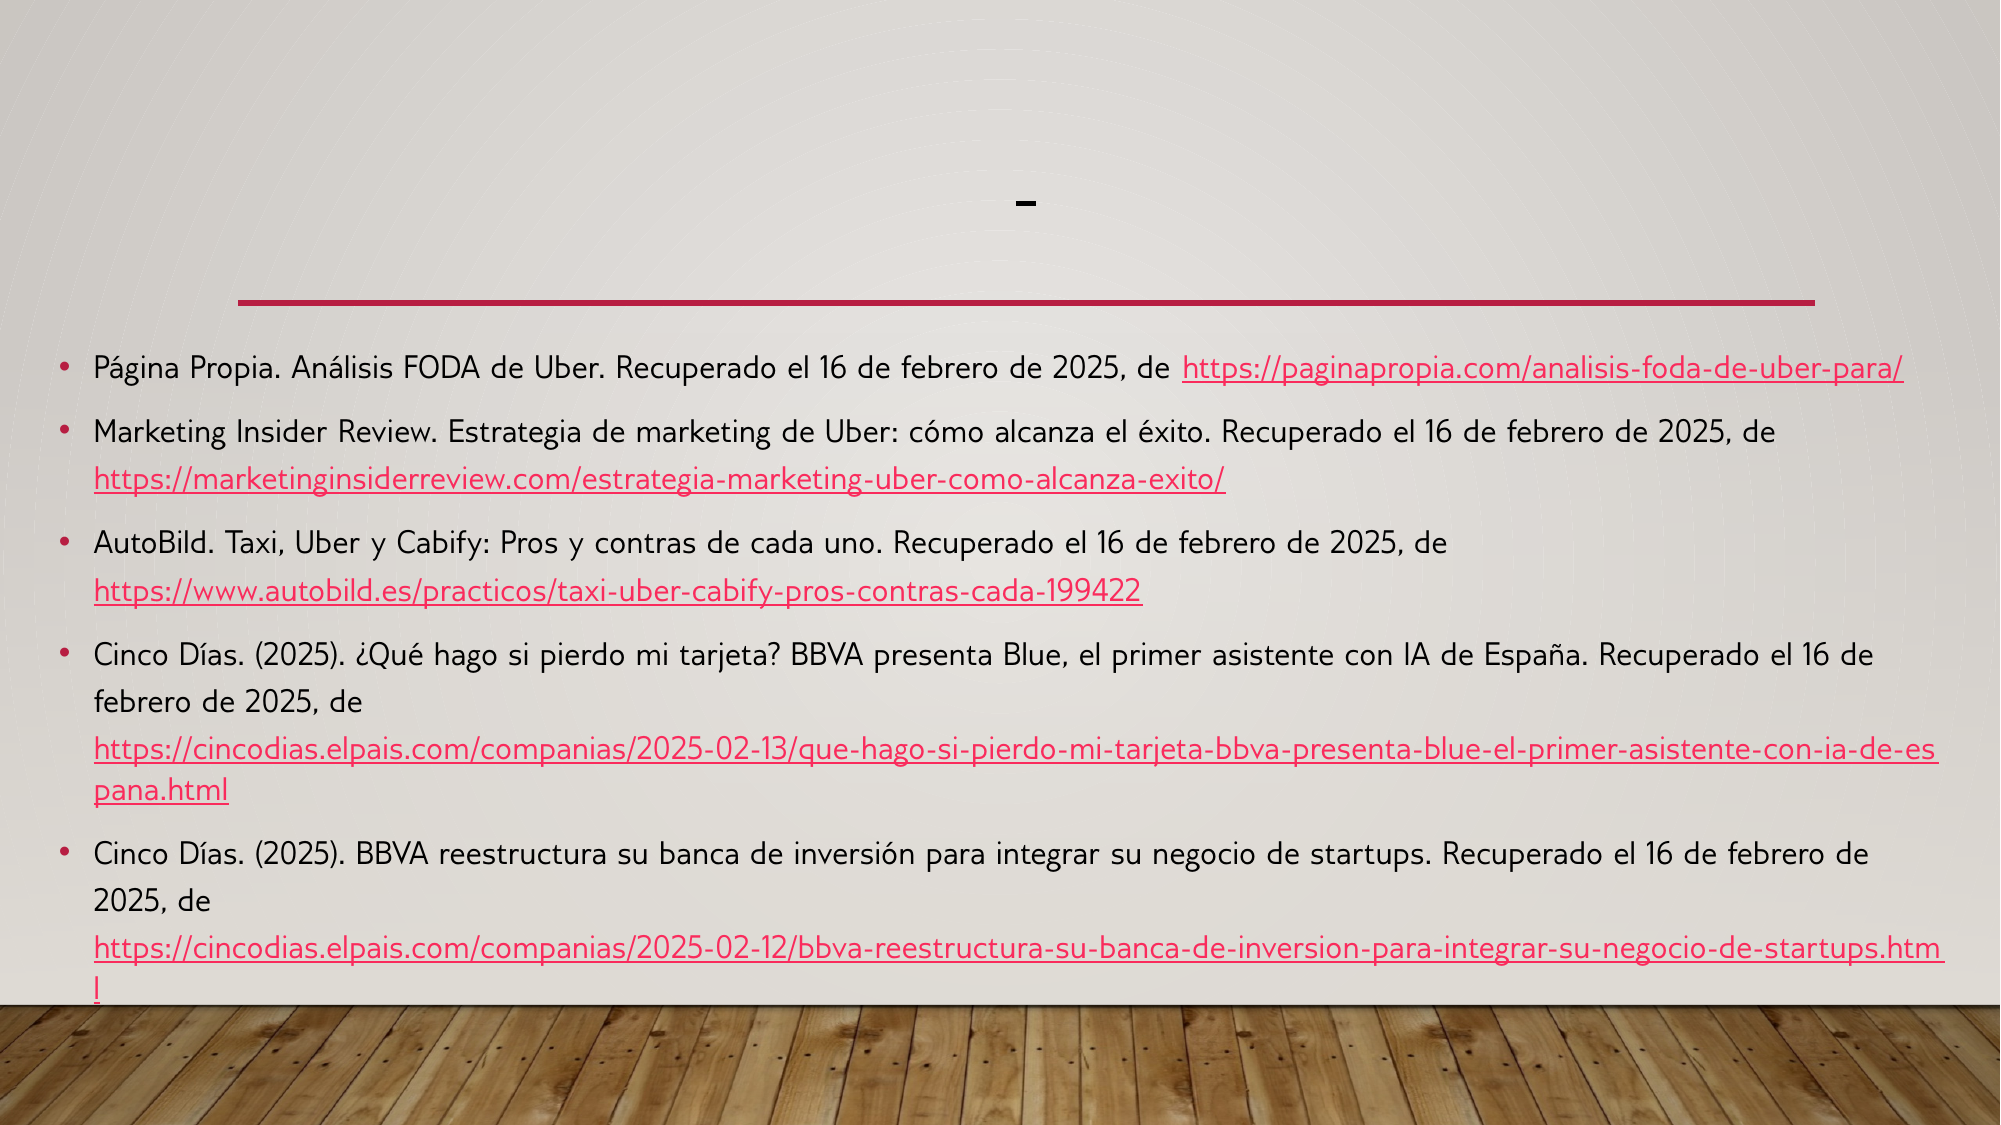

#
Página Propia. Análisis FODA de Uber. Recuperado el 16 de febrero de 2025, de https://paginapropia.com/analisis-foda-de-uber-para/
Marketing Insider Review. Estrategia de marketing de Uber: cómo alcanza el éxito. Recuperado el 16 de febrero de 2025, de https://marketinginsiderreview.com/estrategia-marketing-uber-como-alcanza-exito/
AutoBild. Taxi, Uber y Cabify: Pros y contras de cada uno. Recuperado el 16 de febrero de 2025, de https://www.autobild.es/practicos/taxi-uber-cabify-pros-contras-cada-199422
Cinco Días. (2025). ¿Qué hago si pierdo mi tarjeta? BBVA presenta Blue, el primer asistente con IA de España. Recuperado el 16 de febrero de 2025, de https://cincodias.elpais.com/companias/2025-02-13/que-hago-si-pierdo-mi-tarjeta-bbva-presenta-blue-el-primer-asistente-con-ia-de-espana.html
Cinco Días. (2025). BBVA reestructura su banca de inversión para integrar su negocio de startups. Recuperado el 16 de febrero de 2025, de https://cincodias.elpais.com/companias/2025-02-12/bbva-reestructura-su-banca-de-inversion-para-integrar-su-negocio-de-startups.html